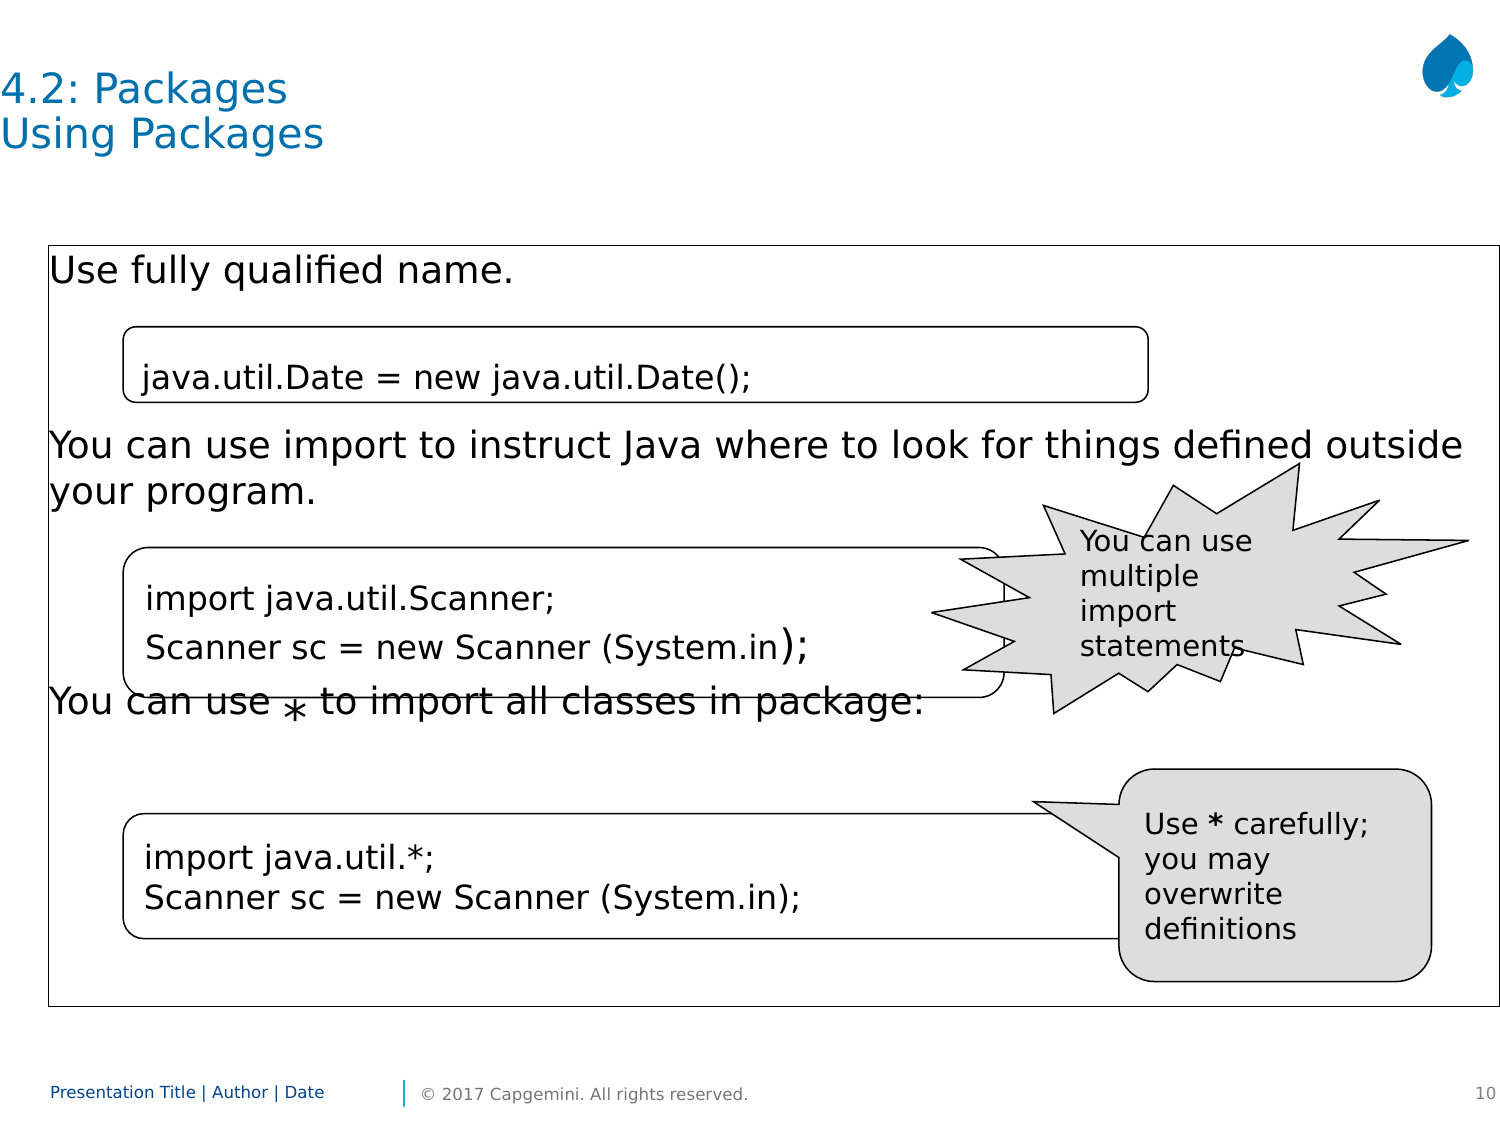

4.2: Packages
Using Packages
Use fully qualified name.

You can use import to instruct Java where to look for things defined outside your program.

You can use * to import all classes in package:
java.util.Date = new java.util.Date();
You can use multiple import statements
import java.util.Scanner;
Scanner sc = new Scanner (System.in);
Use * carefully; you may overwrite definitions
import java.util.*;
Scanner sc = new Scanner (System.in);